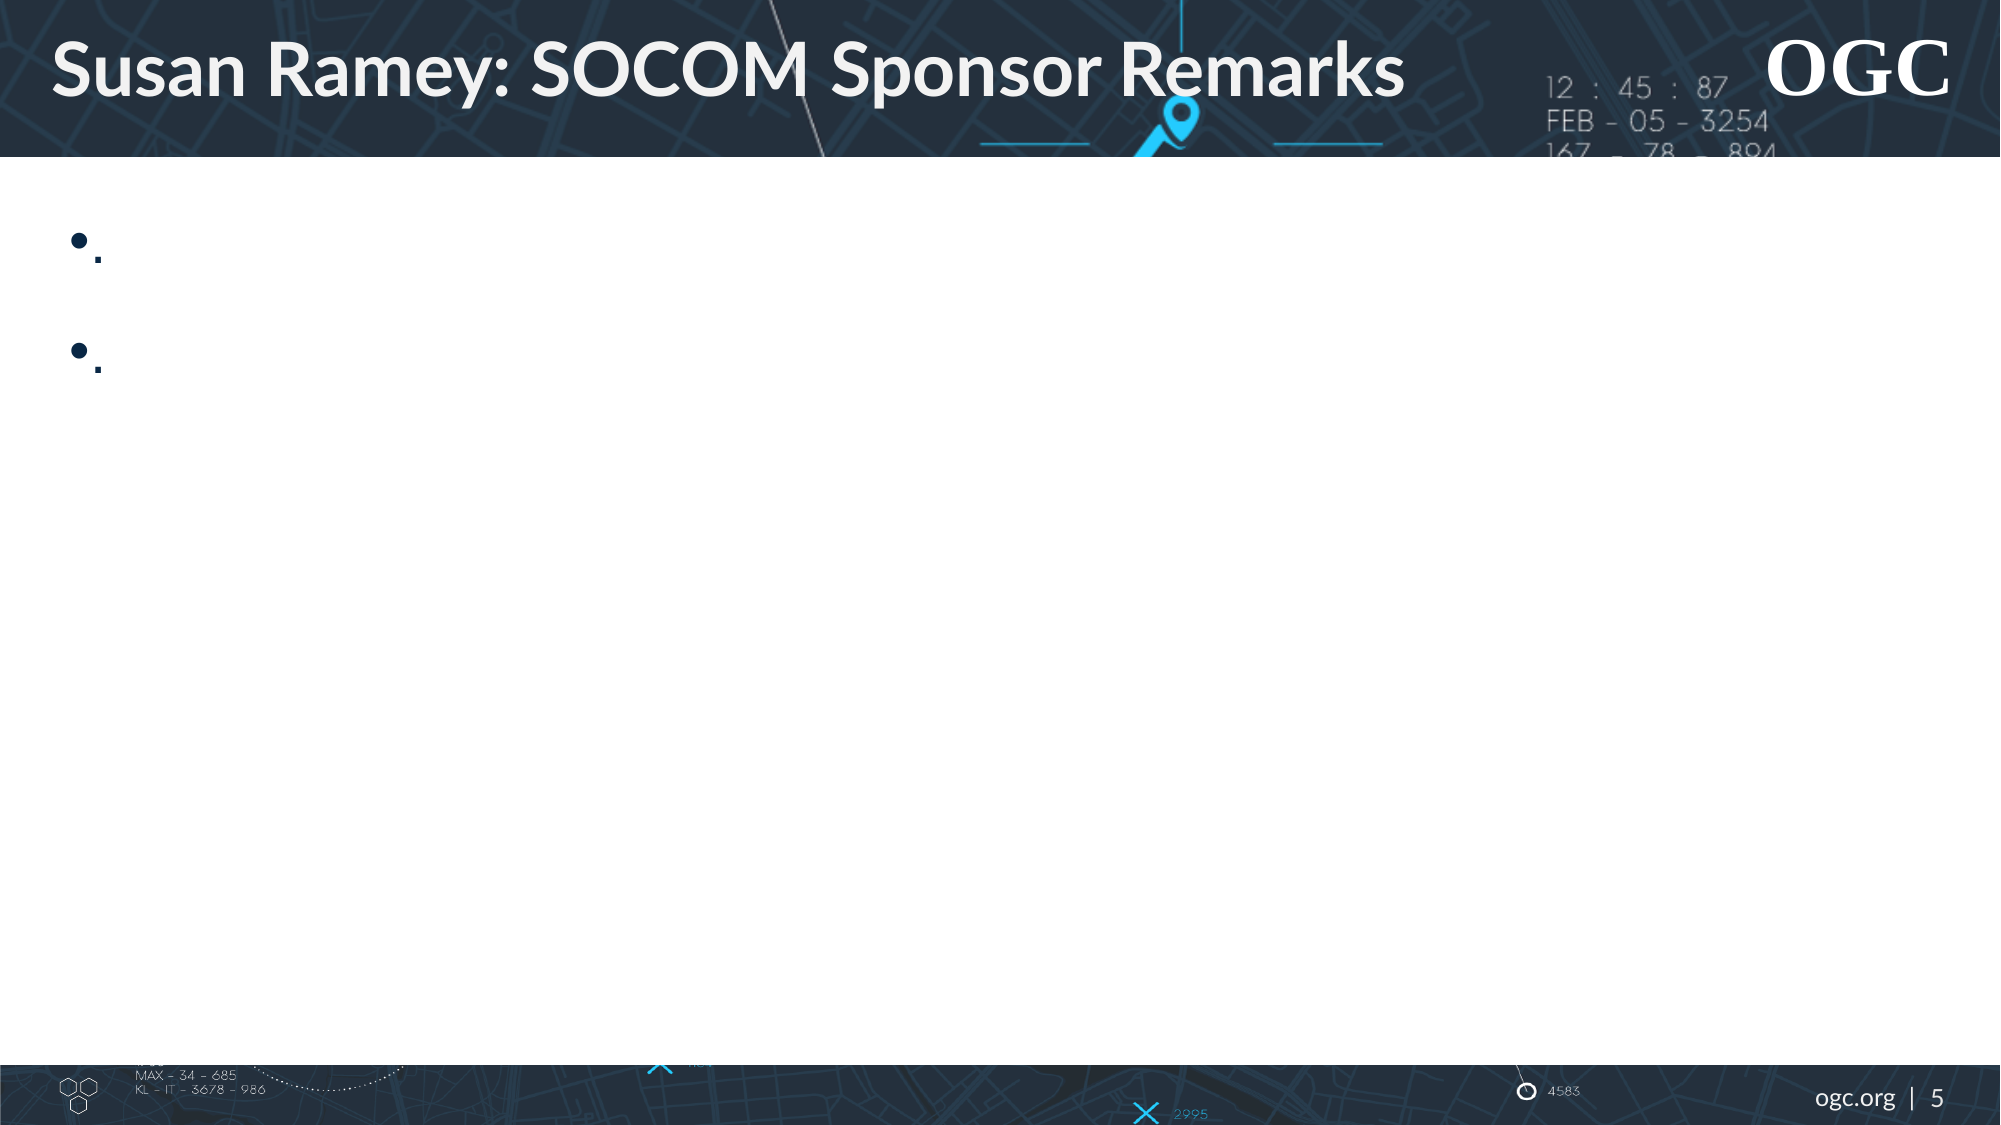

# Susan Ramey: SOCOM Sponsor Remarks
.
.
5